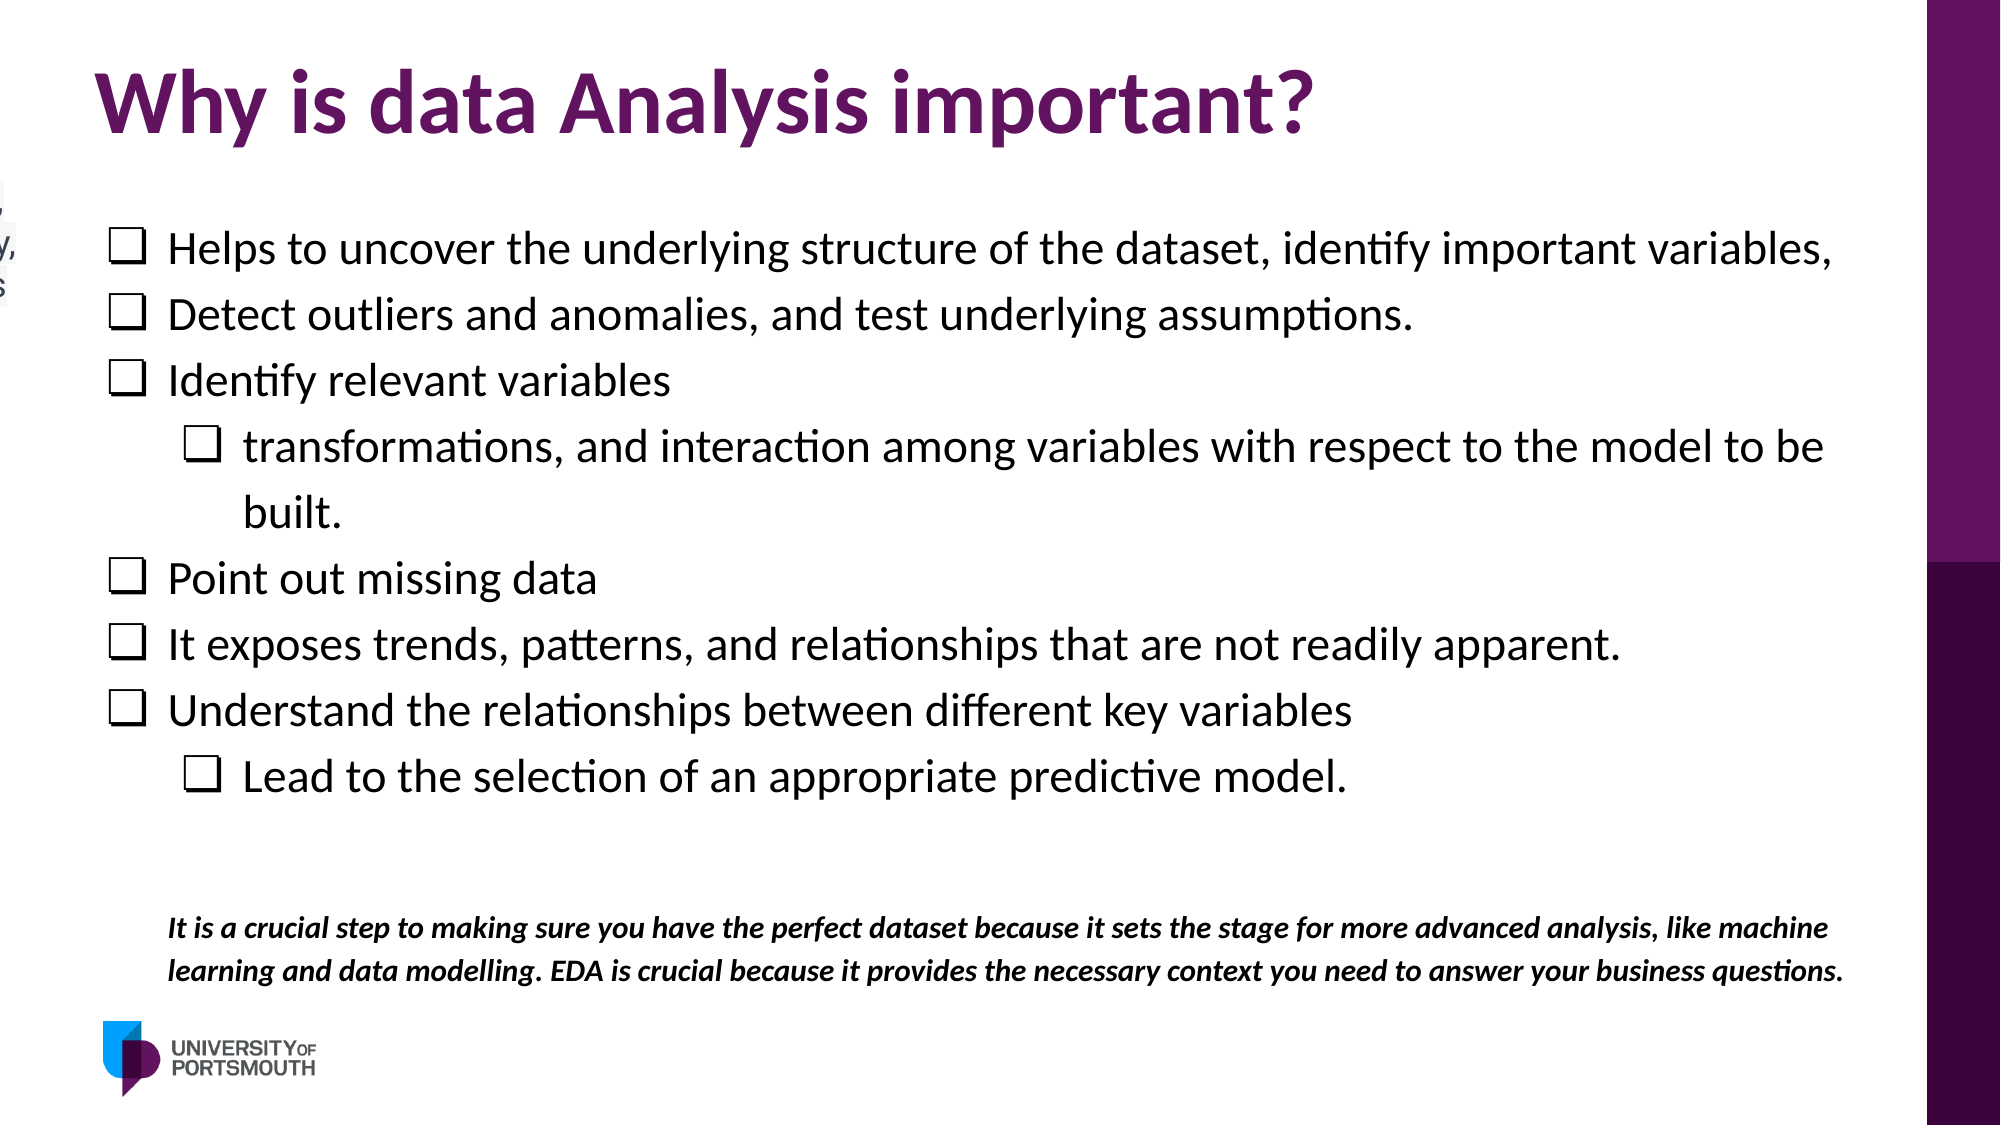

In summary, data analysis is crucial because it turns data into actionable insights, helps solve problems, and enables data-driven decision-making, which can lead to improved efficiency, competitiveness, and overall success in various fields and industries
# Why is data Analysis important?
Helps to uncover the underlying structure of the dataset, identify important variables,
Detect outliers and anomalies, and test underlying assumptions.
Identify relevant variables
transformations, and interaction among variables with respect to the model to be built.
Point out missing data
It exposes trends, patterns, and relationships that are not readily apparent.
Understand the relationships between different key variables
Lead to the selection of an appropriate predictive model.

It is a crucial step to making sure you have the perfect dataset because it sets the stage for more advanced analysis, like machine learning and data modelling. EDA is crucial because it provides the necessary context you need to answer your business questions.